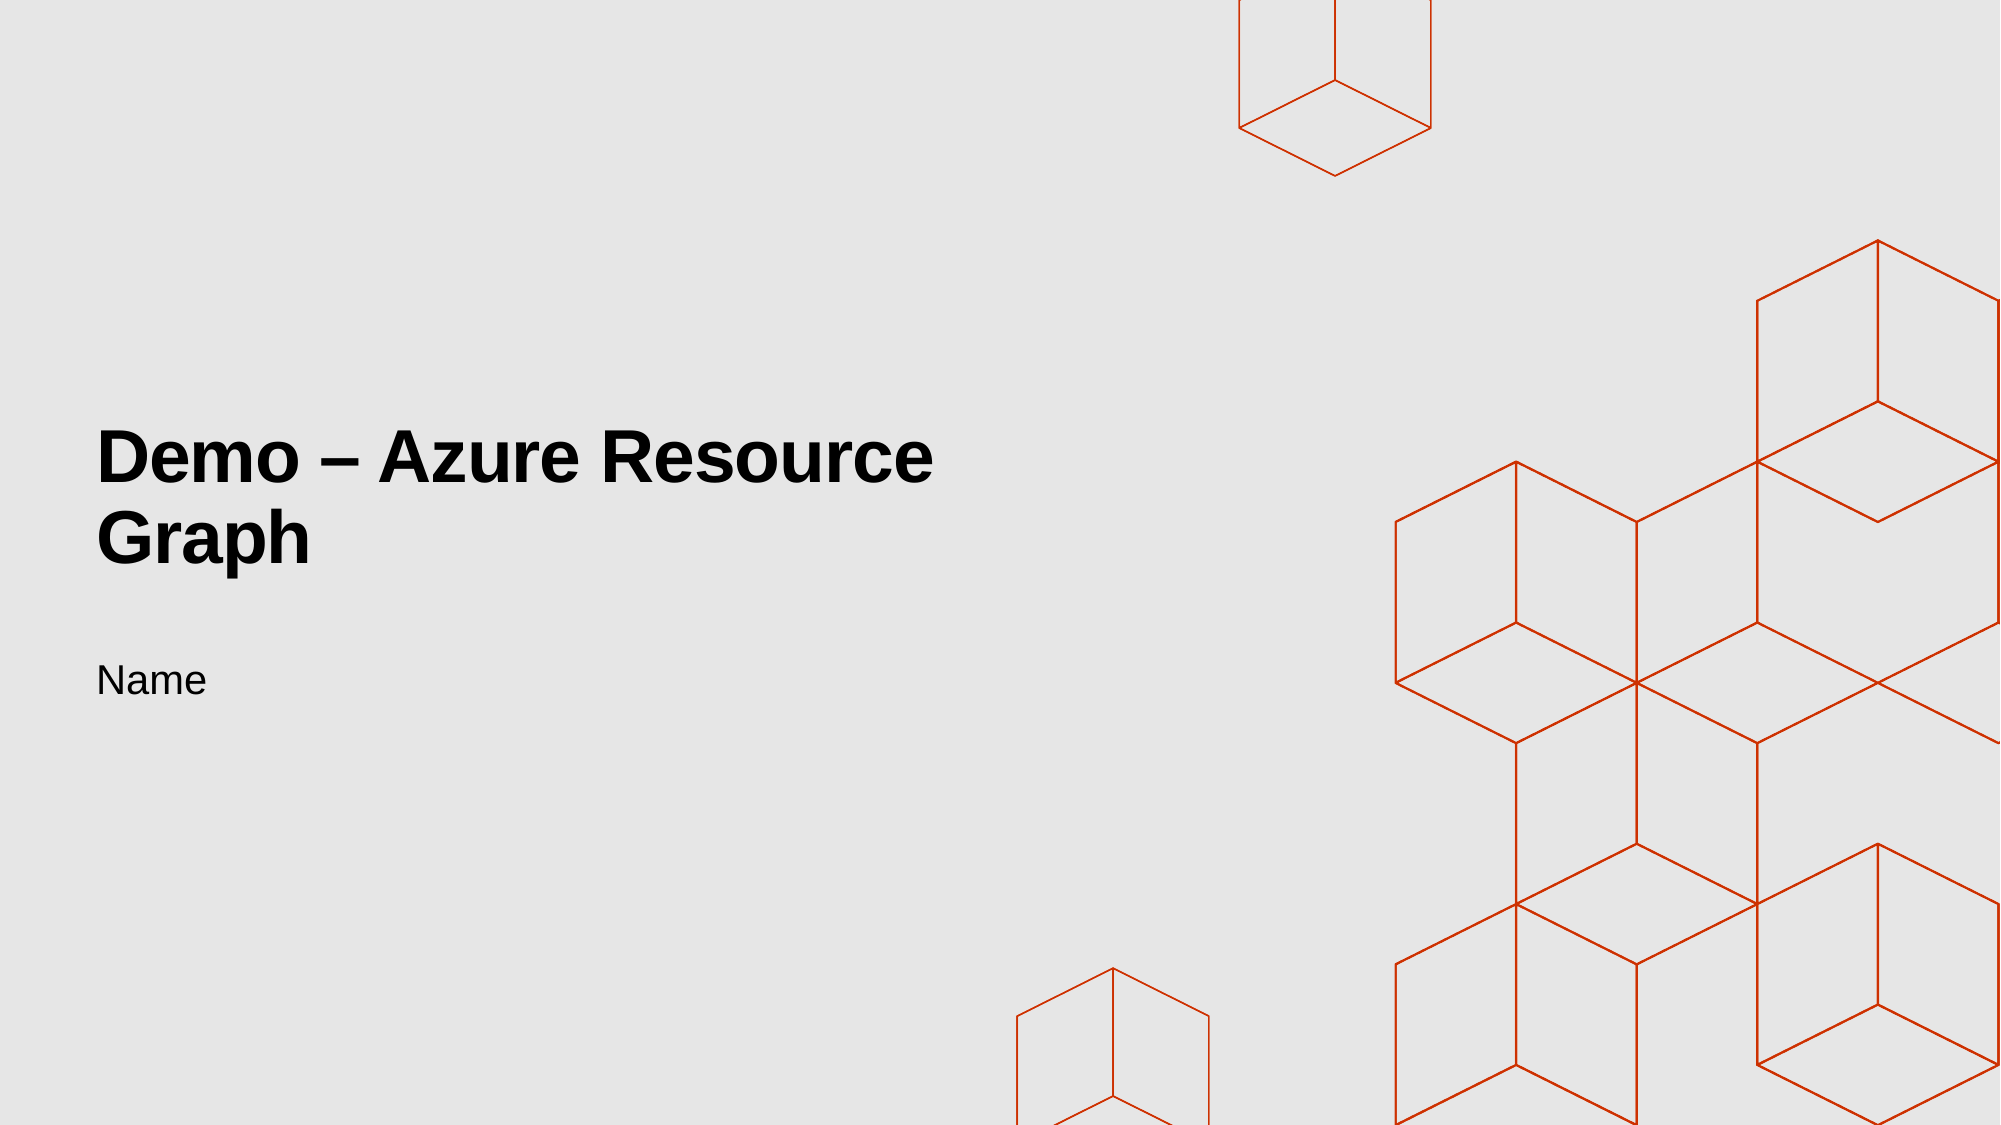

# Demo – Azure Resource Graph
Name